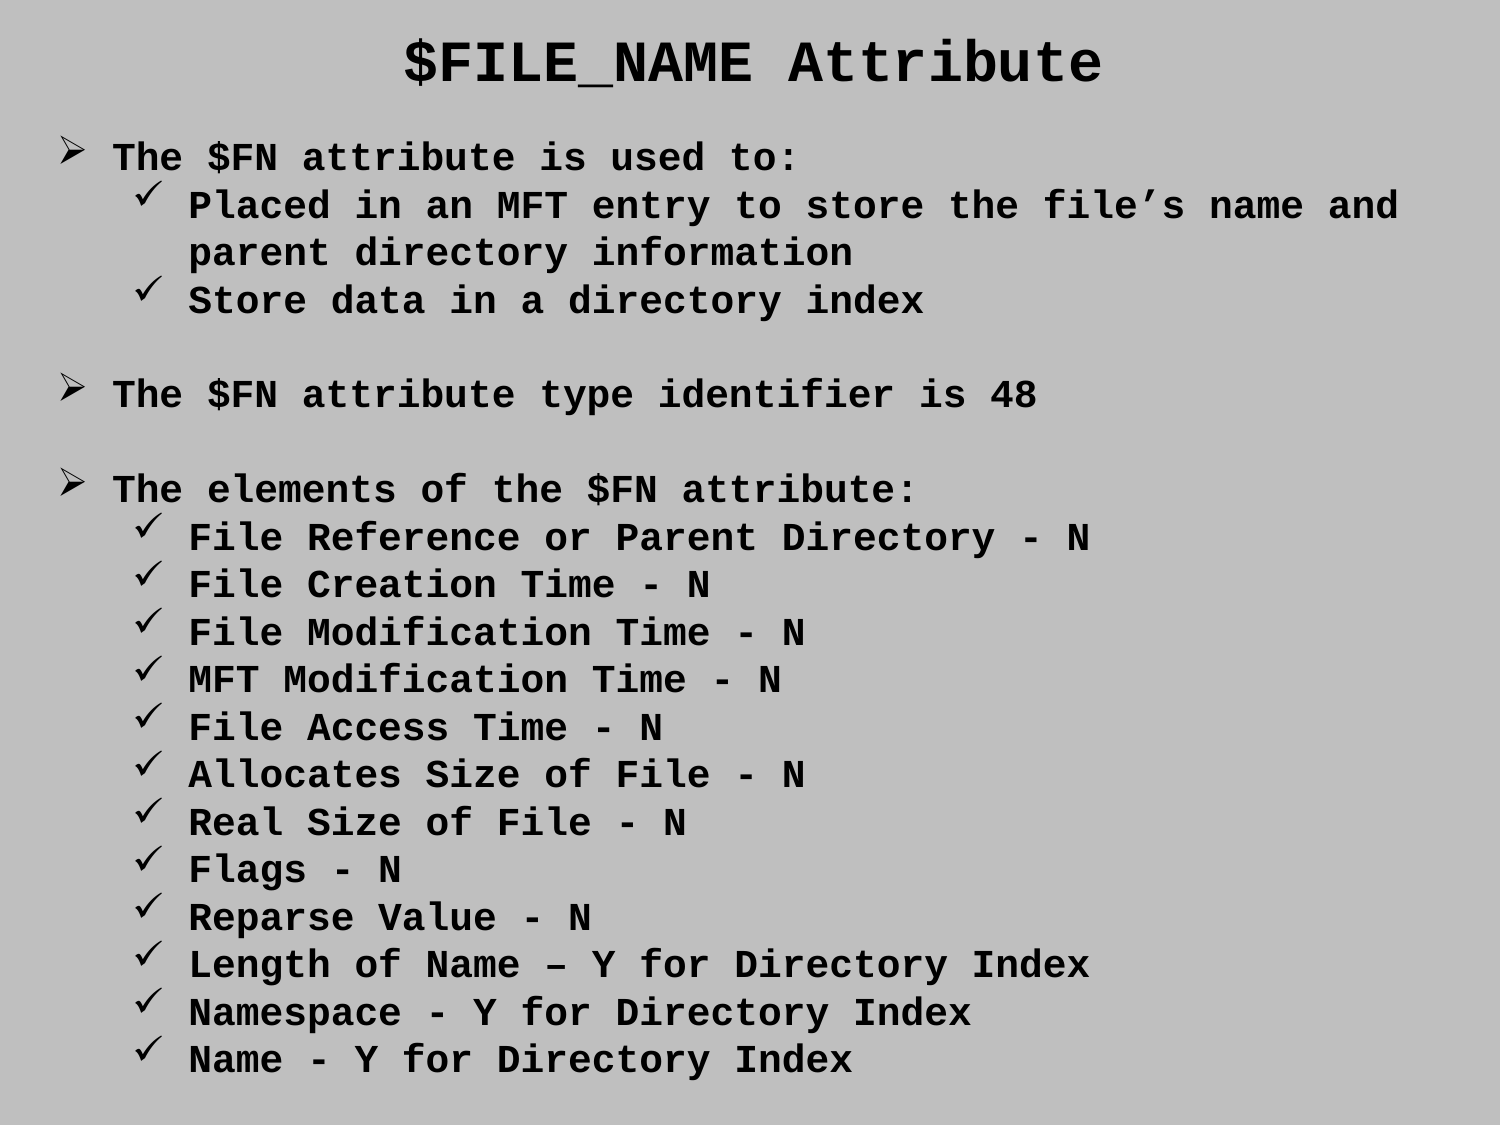

$FILE_NAME Attribute
 The $FN attribute is used to:
Placed in an MFT entry to store the file’s name and parent directory information
Store data in a directory index

 The $FN attribute type identifier is 48

 The elements of the $FN attribute:
File Reference or Parent Directory - N
File Creation Time - N
File Modification Time - N
MFT Modification Time - N
File Access Time - N
Allocates Size of File - N
Real Size of File - N
Flags - N
Reparse Value - N
Length of Name – Y for Directory Index
Namespace - Y for Directory Index
Name - Y for Directory Index